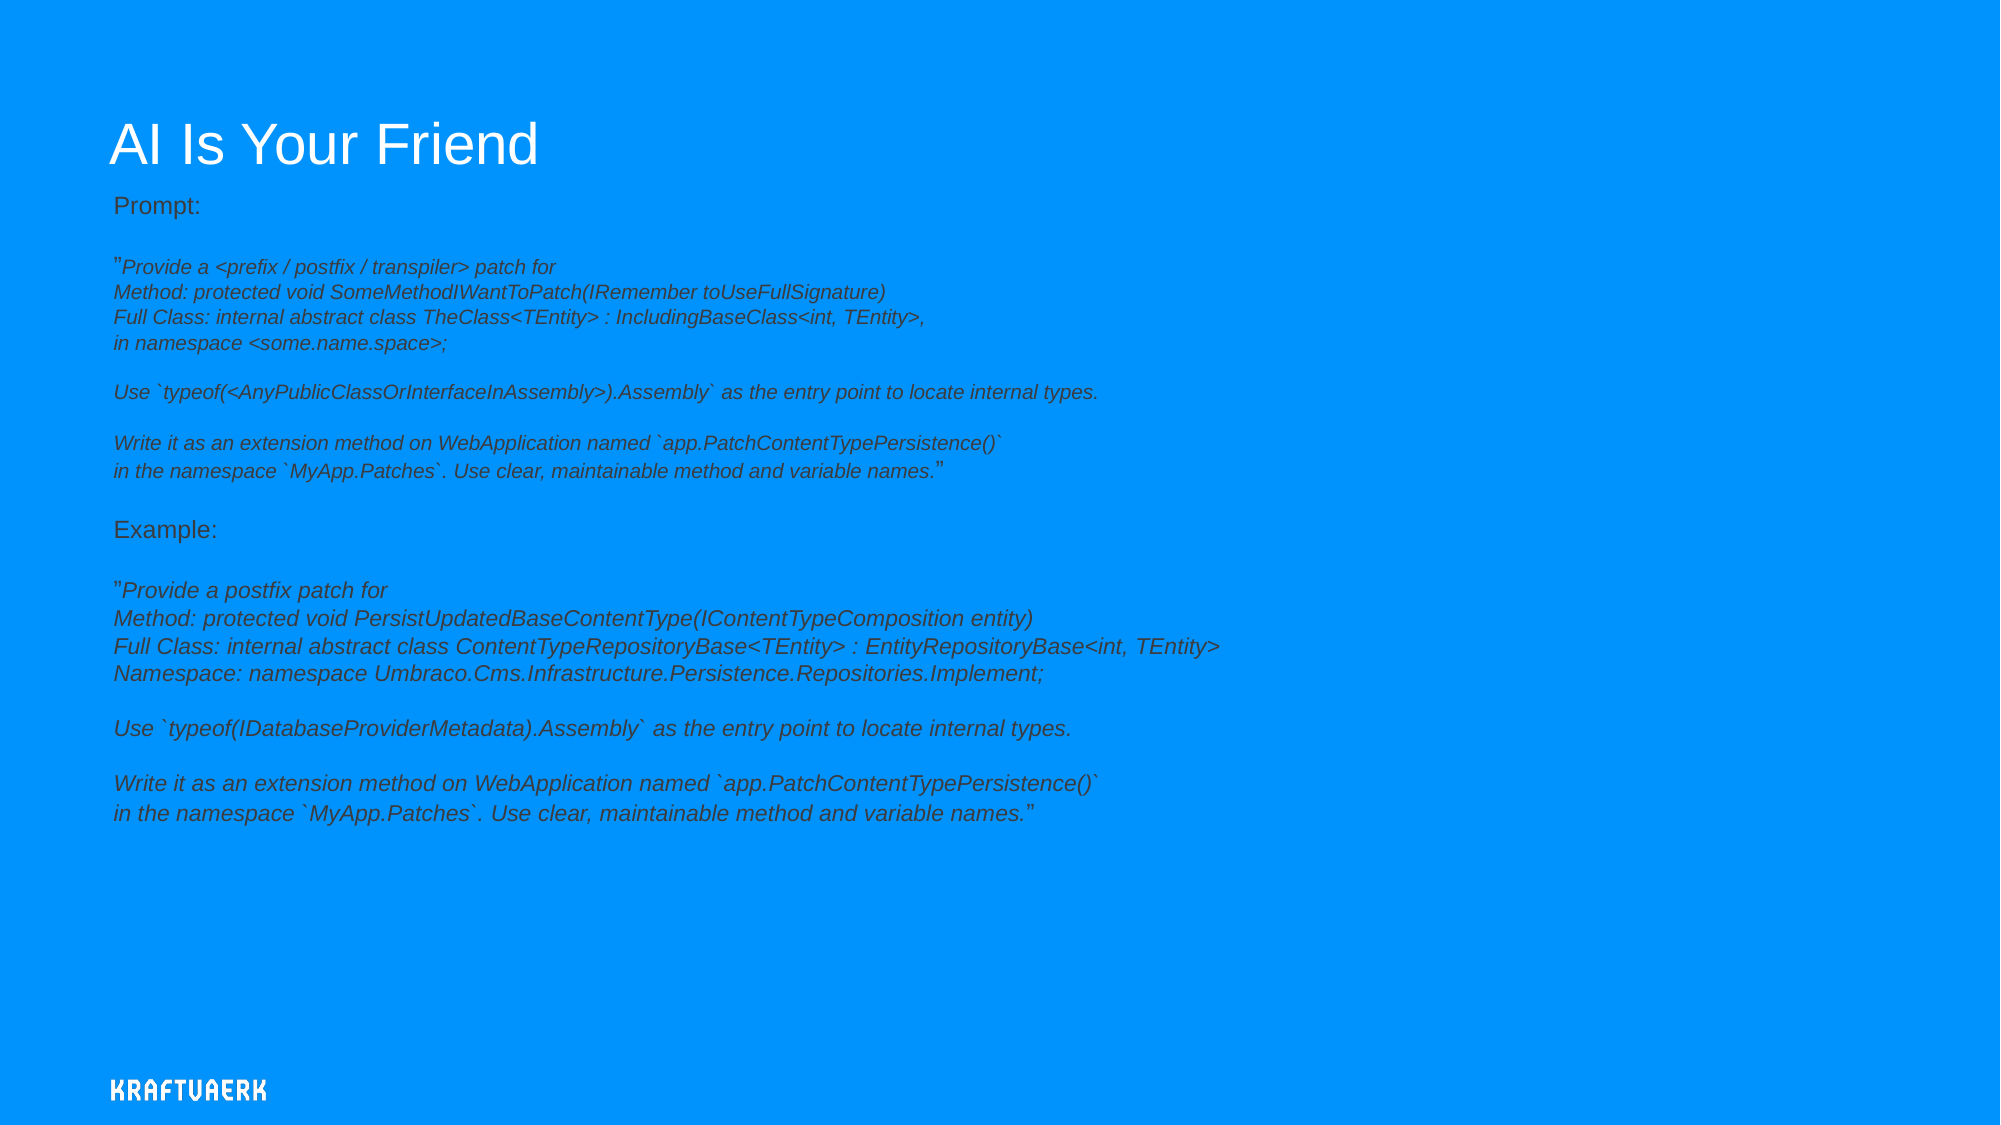

AI Is Your Friend
Prompt:
”Provide a <prefix / postfix / transpiler> patch for
Method: protected void SomeMethodIWantToPatch(IRemember toUseFullSignature)
Full Class: internal abstract class TheClass<TEntity> : IncludingBaseClass<int, TEntity>,
in namespace <some.name.space>;

Use `typeof(<AnyPublicClassOrInterfaceInAssembly>).Assembly` as the entry point to locate internal types.

Write it as an extension method on WebApplication named `app.PatchContentTypePersistence()`
in the namespace `MyApp.Patches`. Use clear, maintainable method and variable names.”
Example:
”Provide a postfix patch for
Method: protected void PersistUpdatedBaseContentType(IContentTypeComposition entity)
Full Class: internal abstract class ContentTypeRepositoryBase<TEntity> : EntityRepositoryBase<int, TEntity>
Namespace: namespace Umbraco.Cms.Infrastructure.Persistence.Repositories.Implement;

Use `typeof(IDatabaseProviderMetadata).Assembly` as the entry point to locate internal types.

Write it as an extension method on WebApplication named `app.PatchContentTypePersistence()`
in the namespace `MyApp.Patches`. Use clear, maintainable method and variable names.”